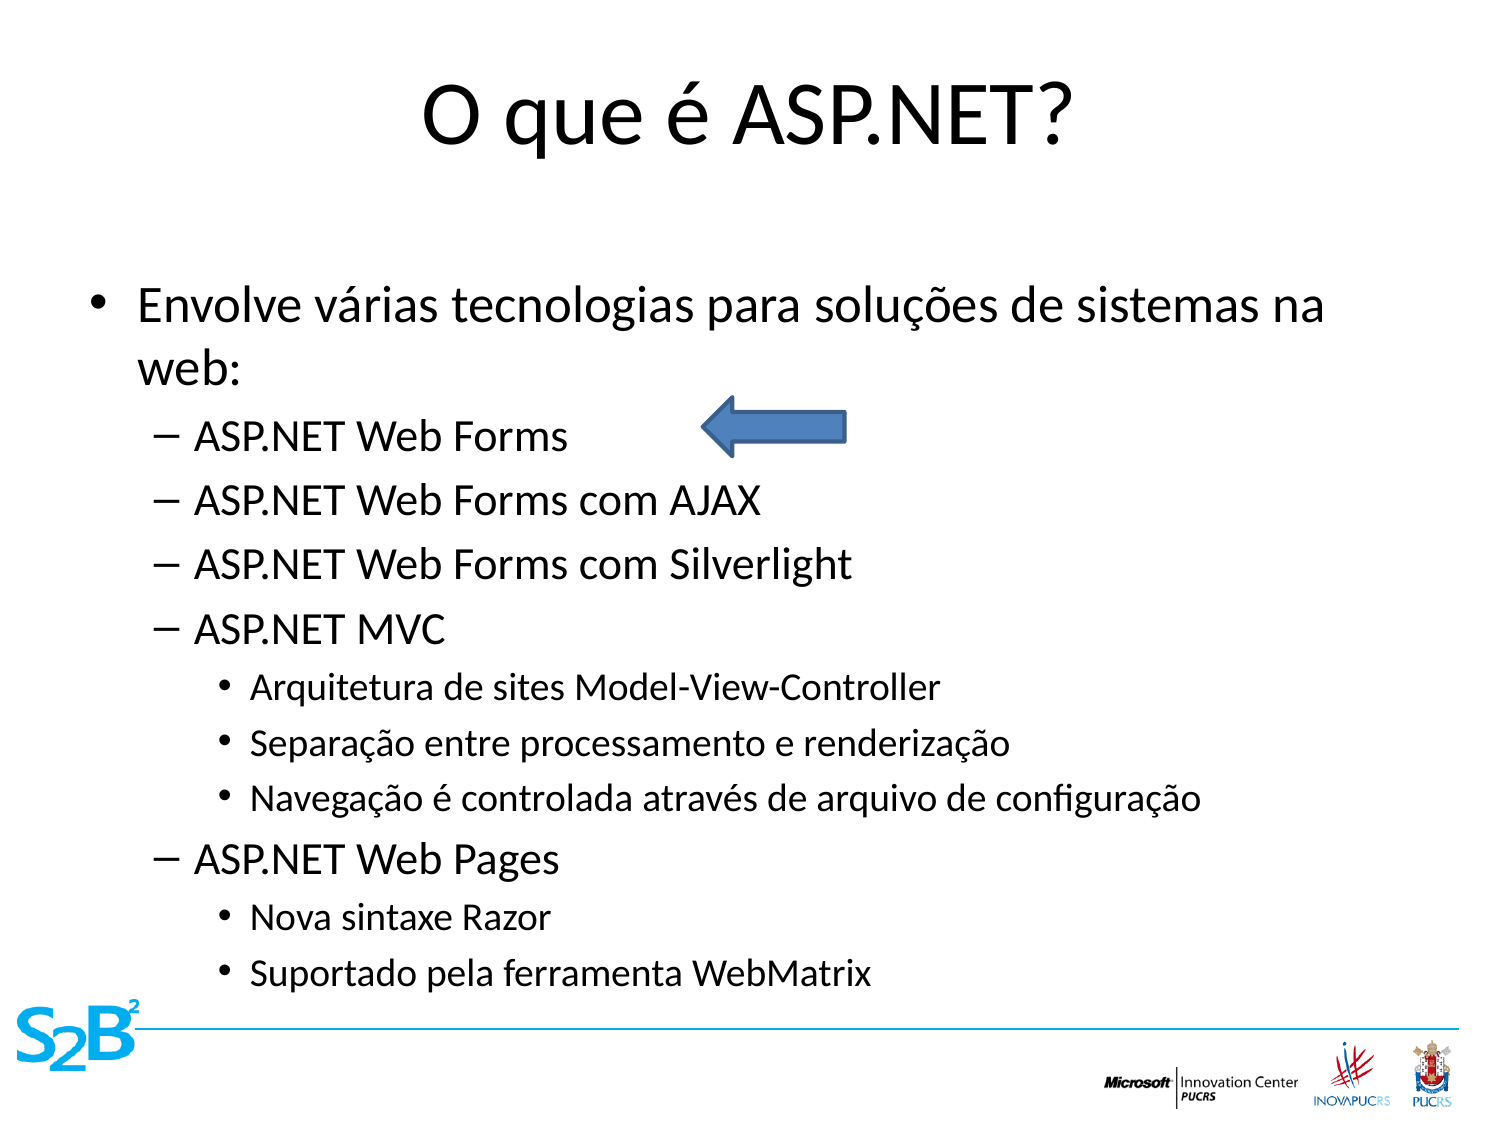

# O que é ASP.NET?
Envolve várias tecnologias para soluções de sistemas na web:
ASP.NET Web Forms
ASP.NET Web Forms com AJAX
ASP.NET Web Forms com Silverlight
ASP.NET MVC
Arquitetura de sites Model-View-Controller
Separação entre processamento e renderização
Navegação é controlada através de arquivo de configuração
ASP.NET Web Pages
Nova sintaxe Razor
Suportado pela ferramenta WebMatrix